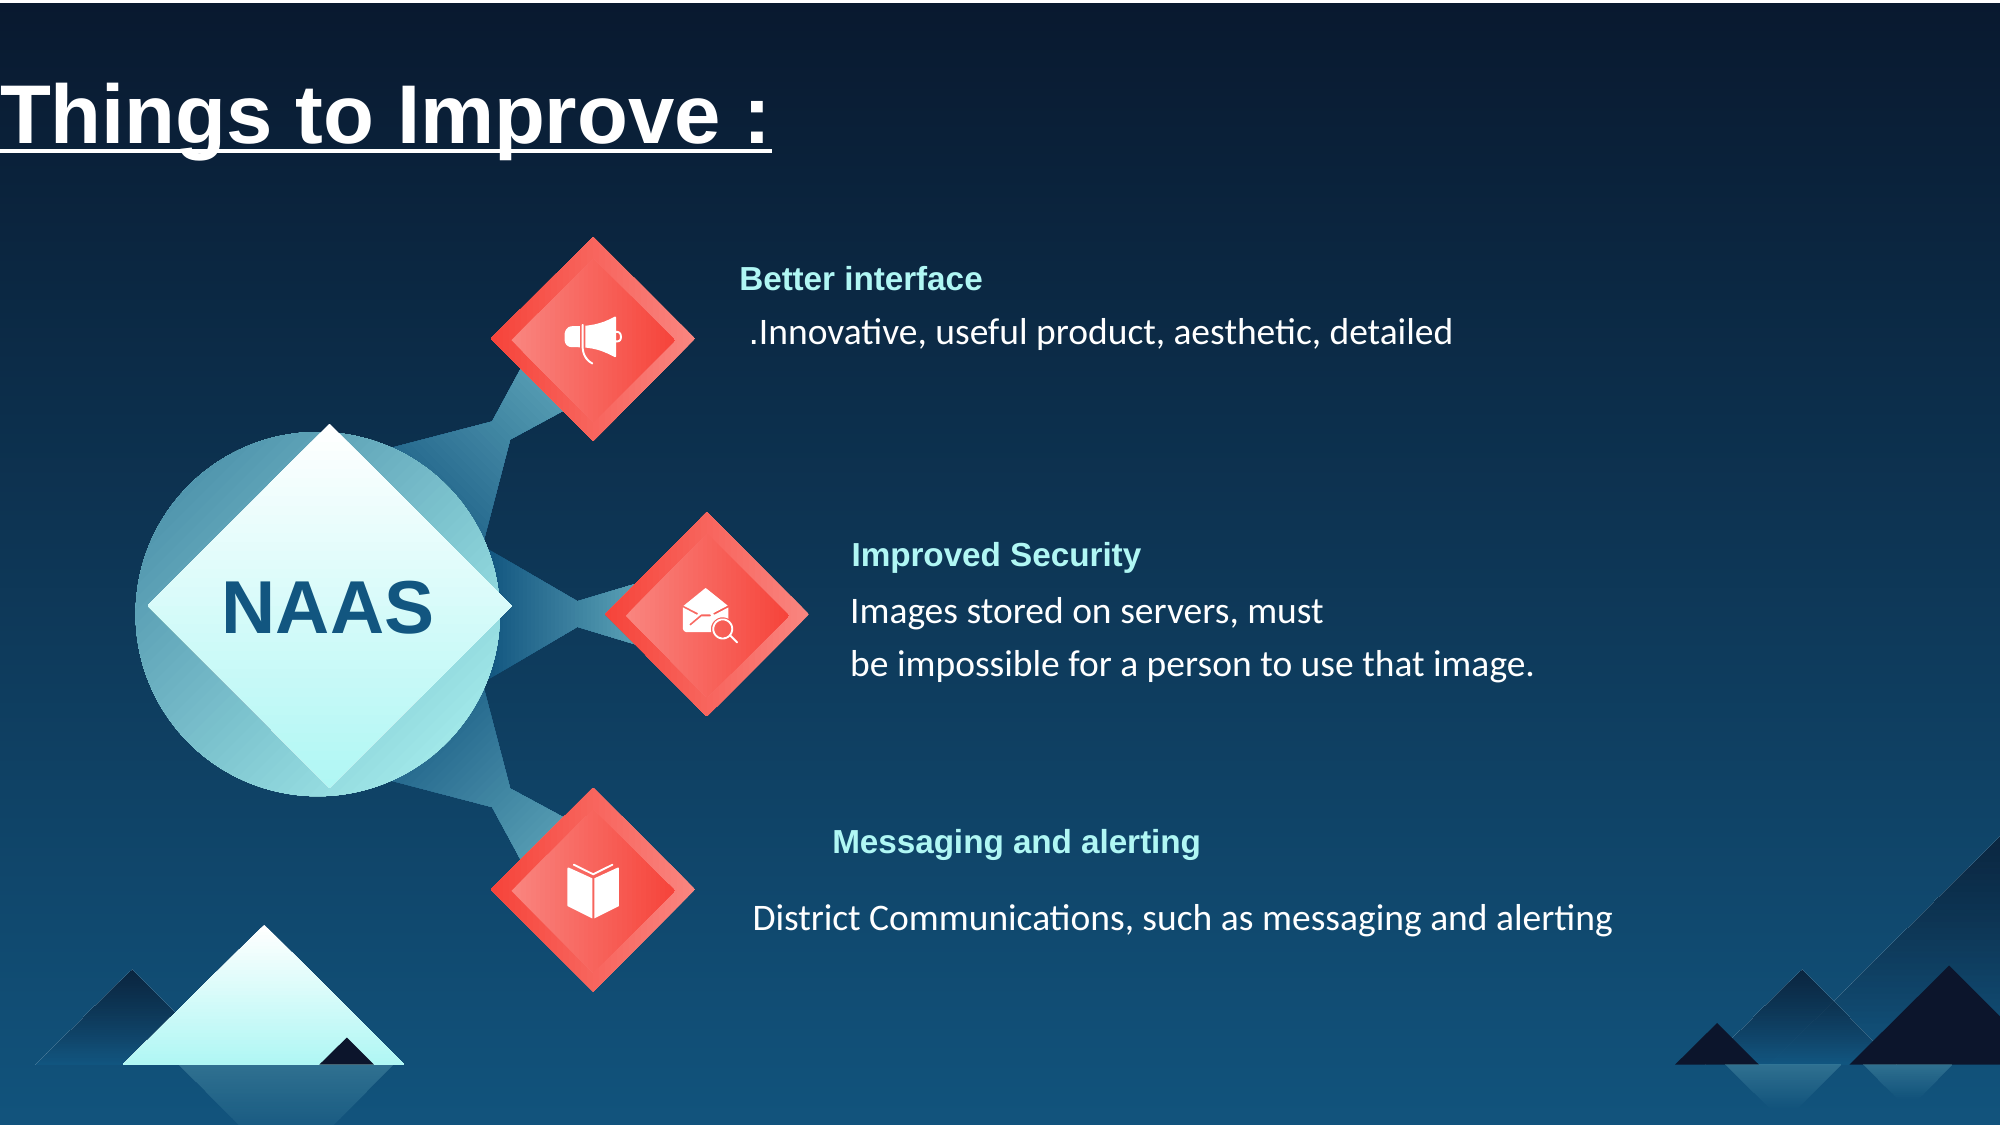

Things to Improve :

Better interface
Innovative, useful product, aesthetic, detailed.

Improved Security
Images stored on servers, must
be impossible for a person to use that image.

NAAS

Messaging and alerting

District Communications, such as messaging and alerting